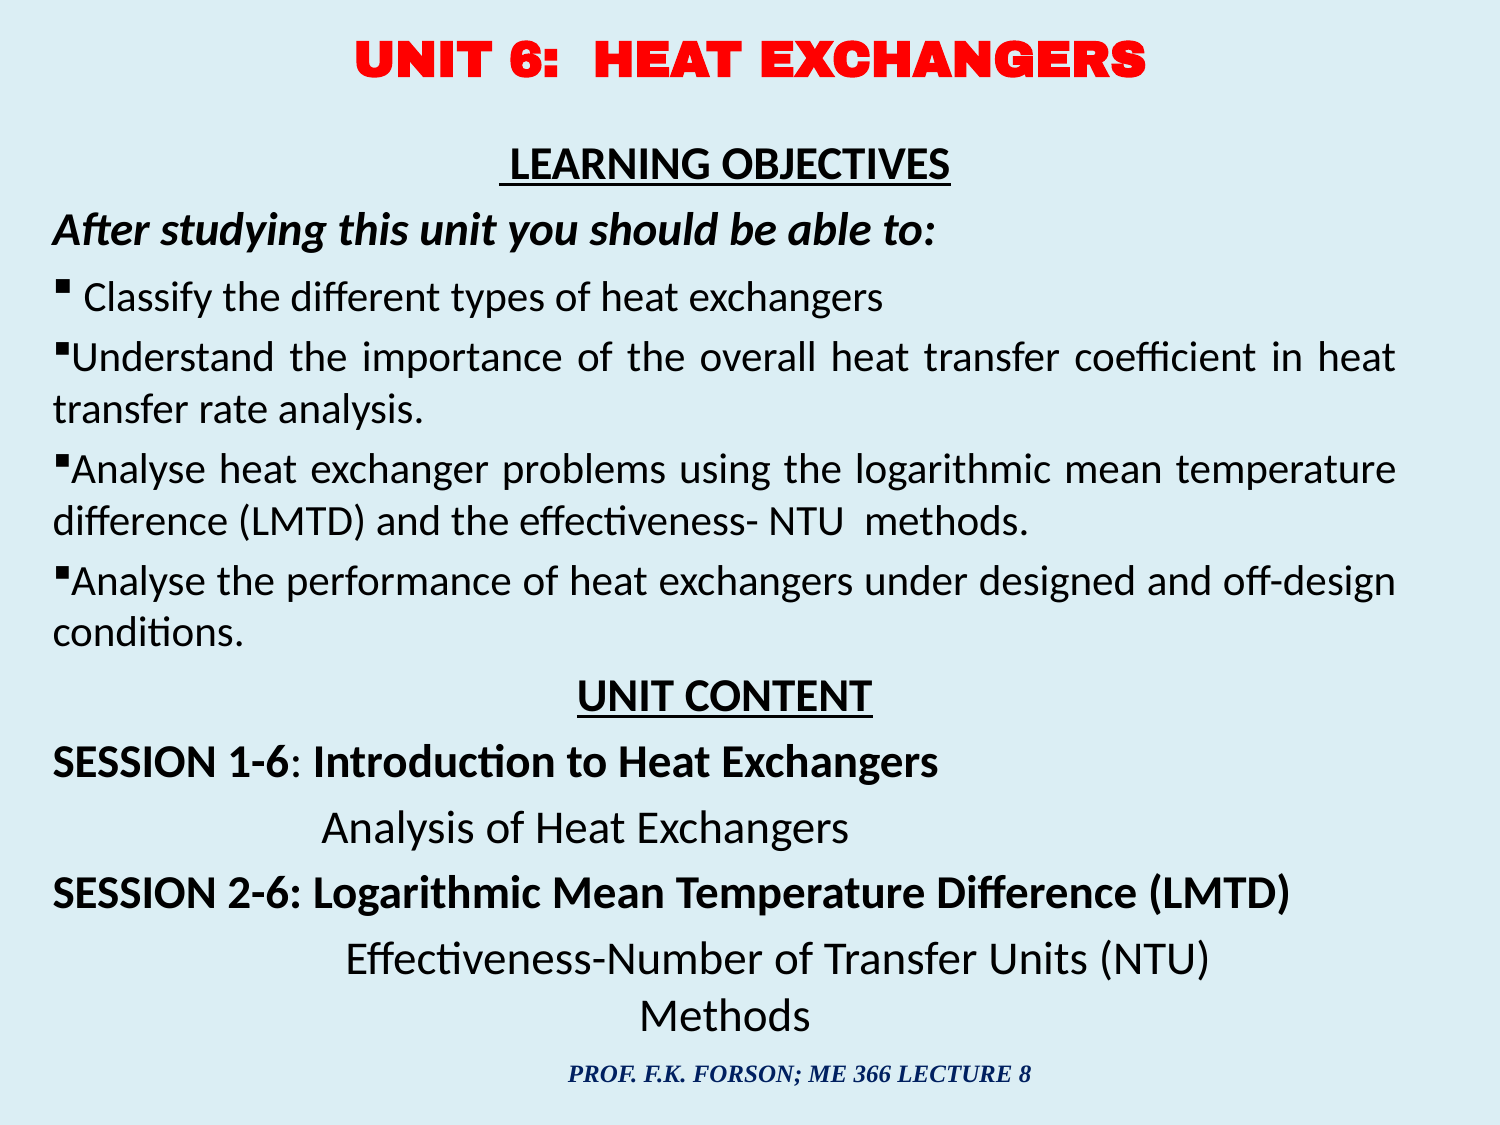

# UNIT 6:  HEAT EXCHANGERS
 LEARNING OBJECTIVES
After studying this unit you should be able to:
 Classify the different types of heat exchangers
Understand the importance of the overall heat transfer coefficient in heat transfer rate analysis.
Analyse heat exchanger problems using the logarithmic mean temperature difference (LMTD) and the effectiveness- NTU  methods.
Analyse the performance of heat exchangers under designed and off-design conditions.
UNIT CONTENT
SESSION 1-6: Introduction to Heat Exchangers
                         Analysis of Heat Exchangers
SESSION 2-6: Logarithmic Mean Temperature Difference (LMTD)
                         Effectiveness-Number of Transfer Units (NTU)                Methods
PROF. F.K. FORSON; ME 366 LECTURE 8